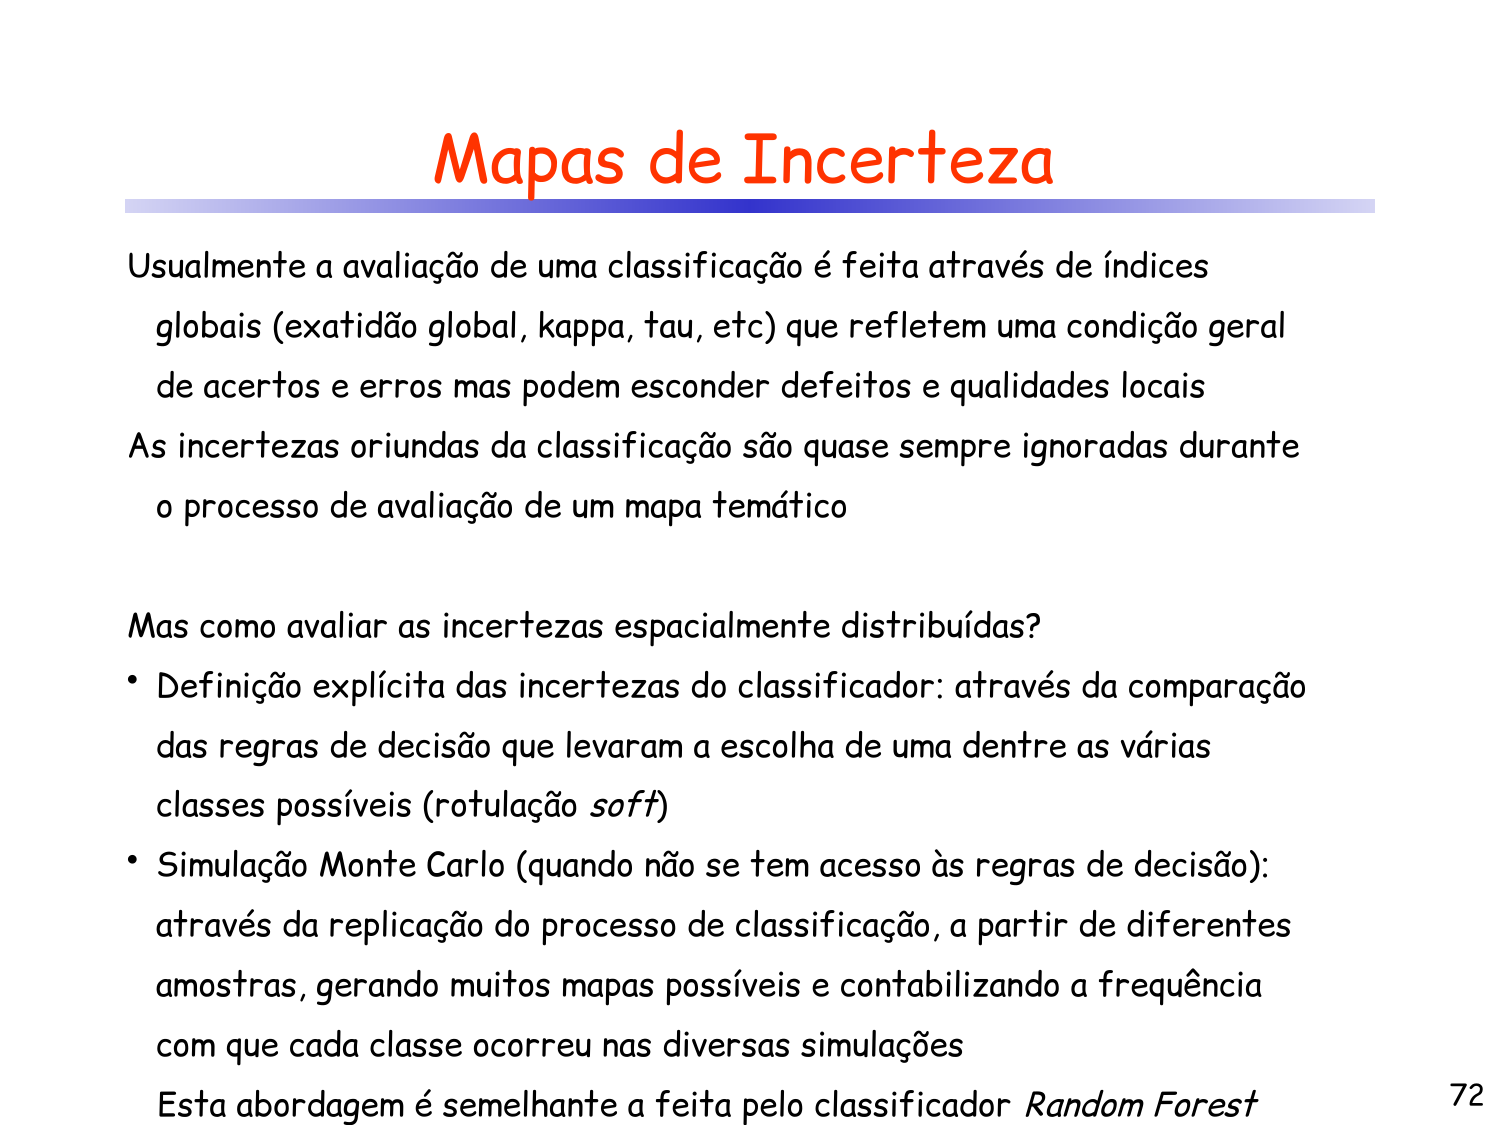

# Mapas de Incerteza
Usualmente a avaliação de uma classificação é feita através de índices globais (exatidão global, kappa, tau, etc) que refletem uma condição geral de acertos e erros mas podem esconder defeitos e qualidades locais
As incertezas oriundas da classificação são quase sempre ignoradas durante o processo de avaliação de um mapa temático

Mas como avaliar as incertezas espacialmente distribuídas?
Definição explícita das incertezas do classificador: através da comparação das regras de decisão que levaram a escolha de uma dentre as várias classes possíveis (rotulação soft)
Simulação Monte Carlo (quando não se tem acesso às regras de decisão): através da replicação do processo de classificação, a partir de diferentes amostras, gerando muitos mapas possíveis e contabilizando a frequência com que cada classe ocorreu nas diversas simulações
   Esta abordagem é semelhante a feita pelo classificador Random Forest
72